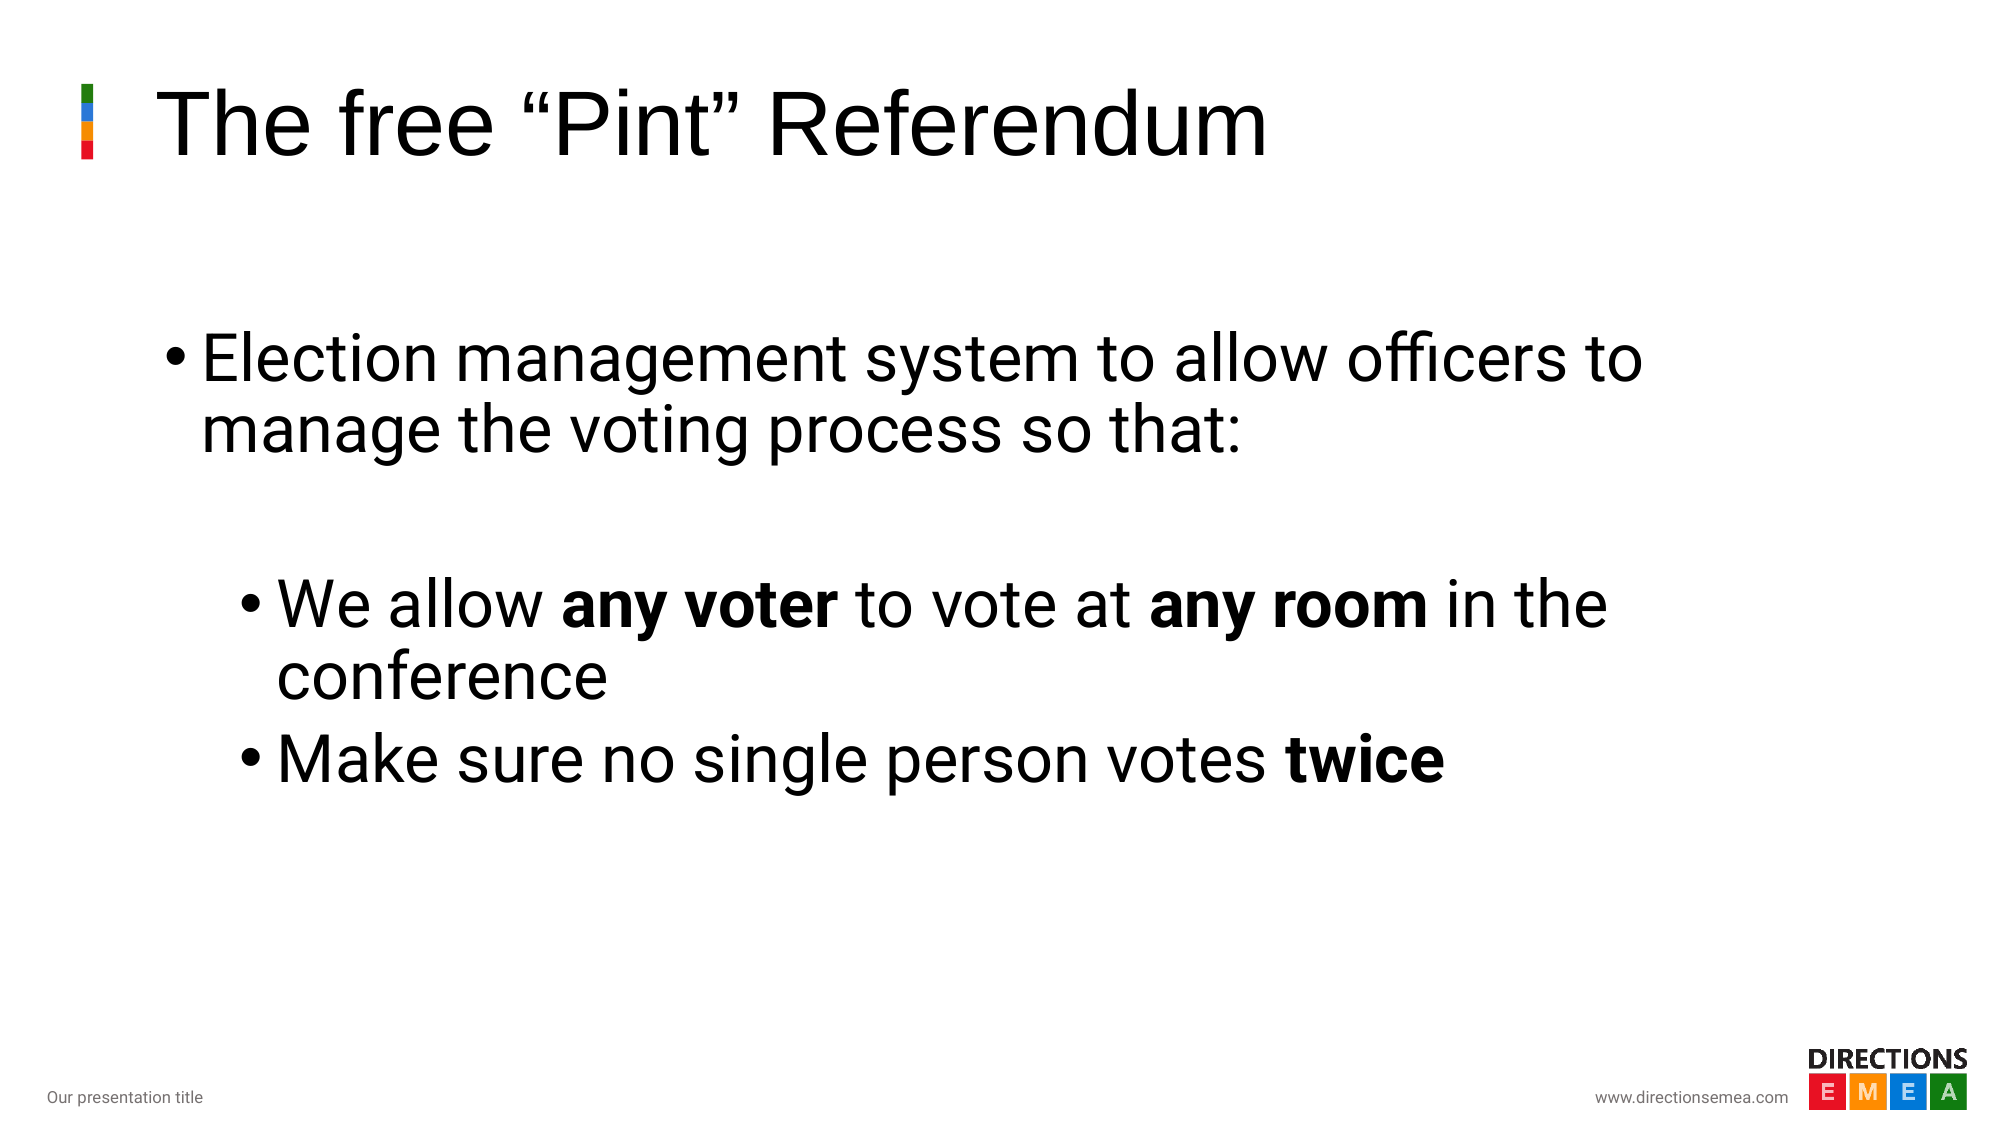

# The free “Pint” Referendum
Election management system to allow officers to manage the voting process so that:

We allow any voter to vote at any room in the conference
Make sure no single person votes twice